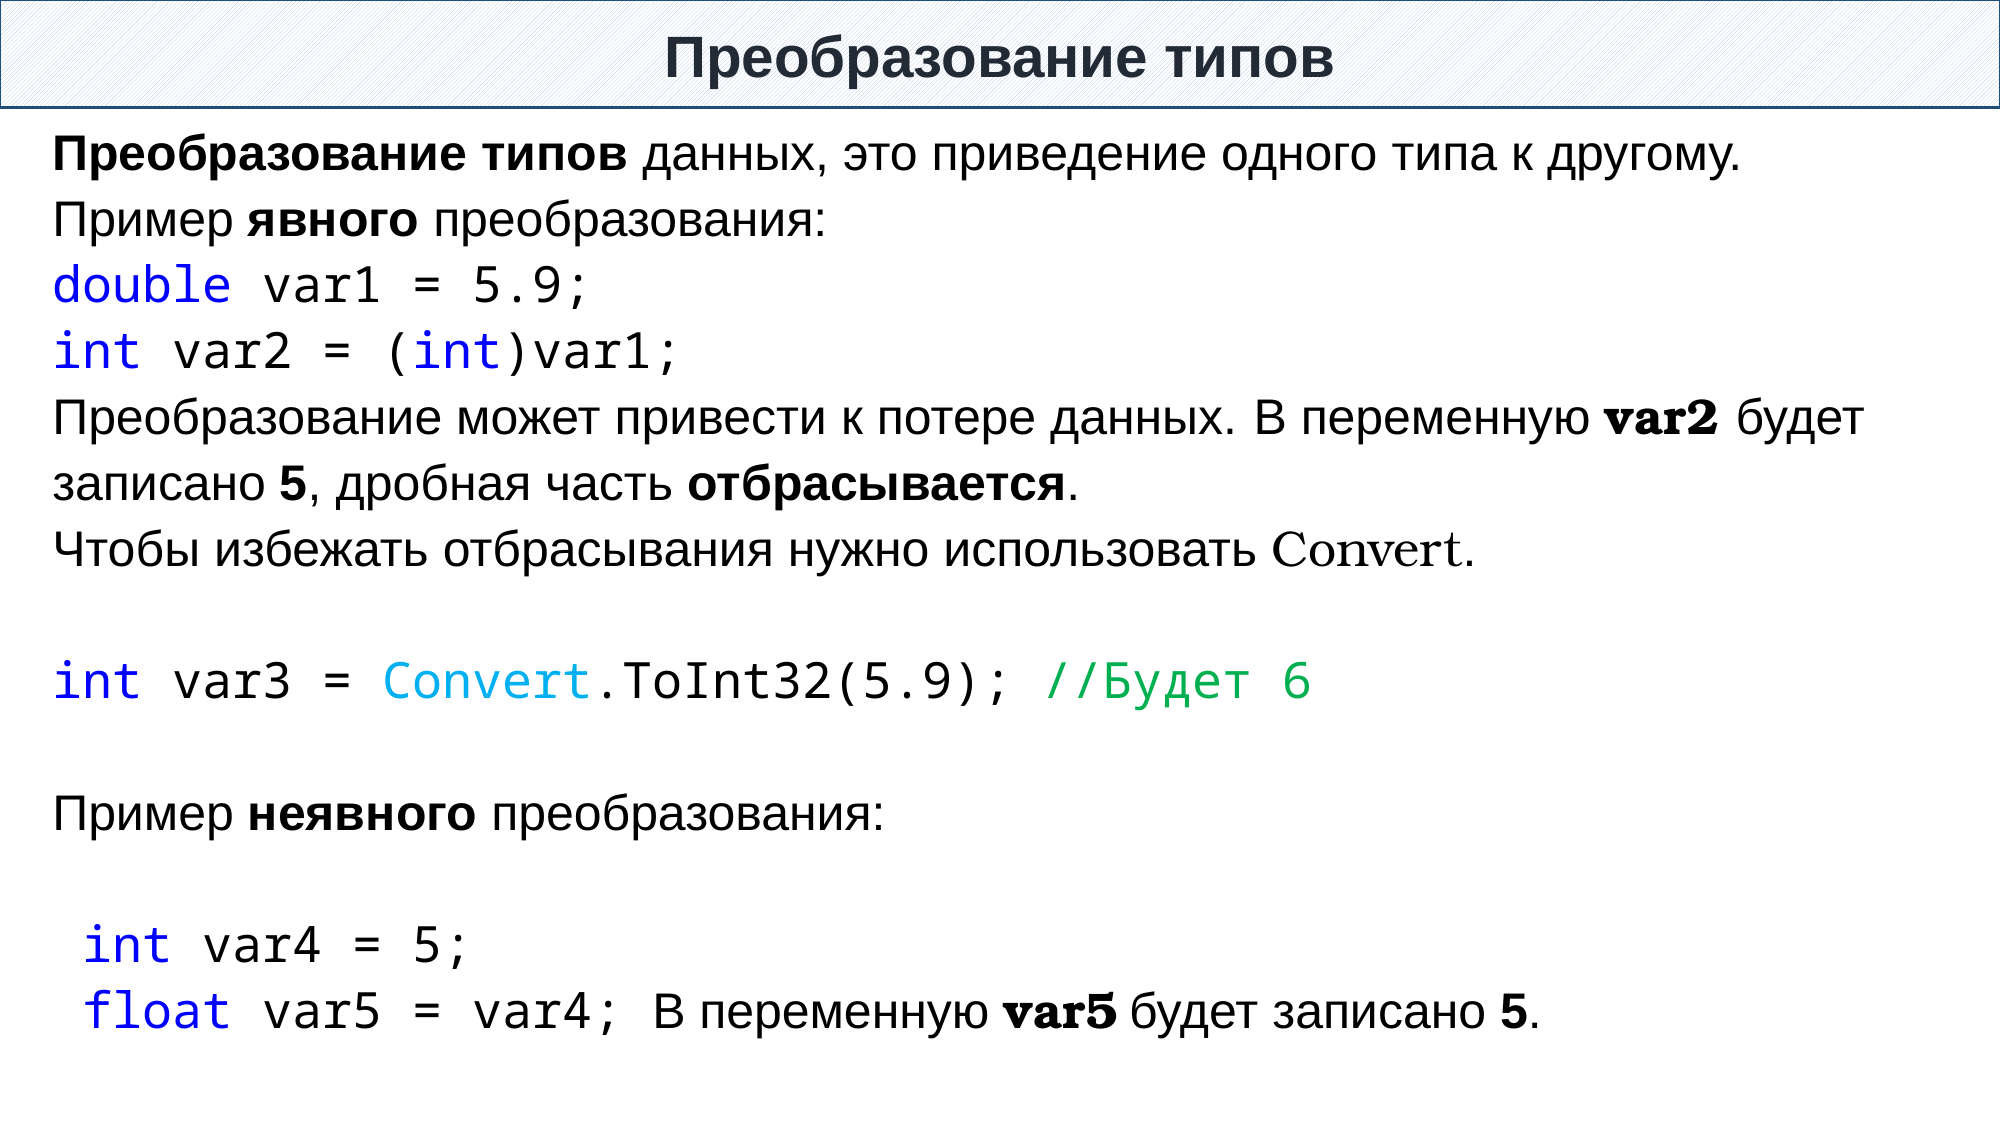

Преобразование типов
Преобразование типов данных, это приведение одного типа к другому.
Пример явного преобразования:
double var1 = 5.9;
int var2 = (int)var1;
Преобразование может привести к потере данных. В переменную var2 будет записано 5, дробная часть отбрасывается.
Чтобы избежать отбрасывания нужно использовать Convert.

int var3 = Convert.ToInt32(5.9); //Будет 6

Пример неявного преобразования:

 int var4 = 5;
 float var5 = var4; В переменную var5 будет записано 5.